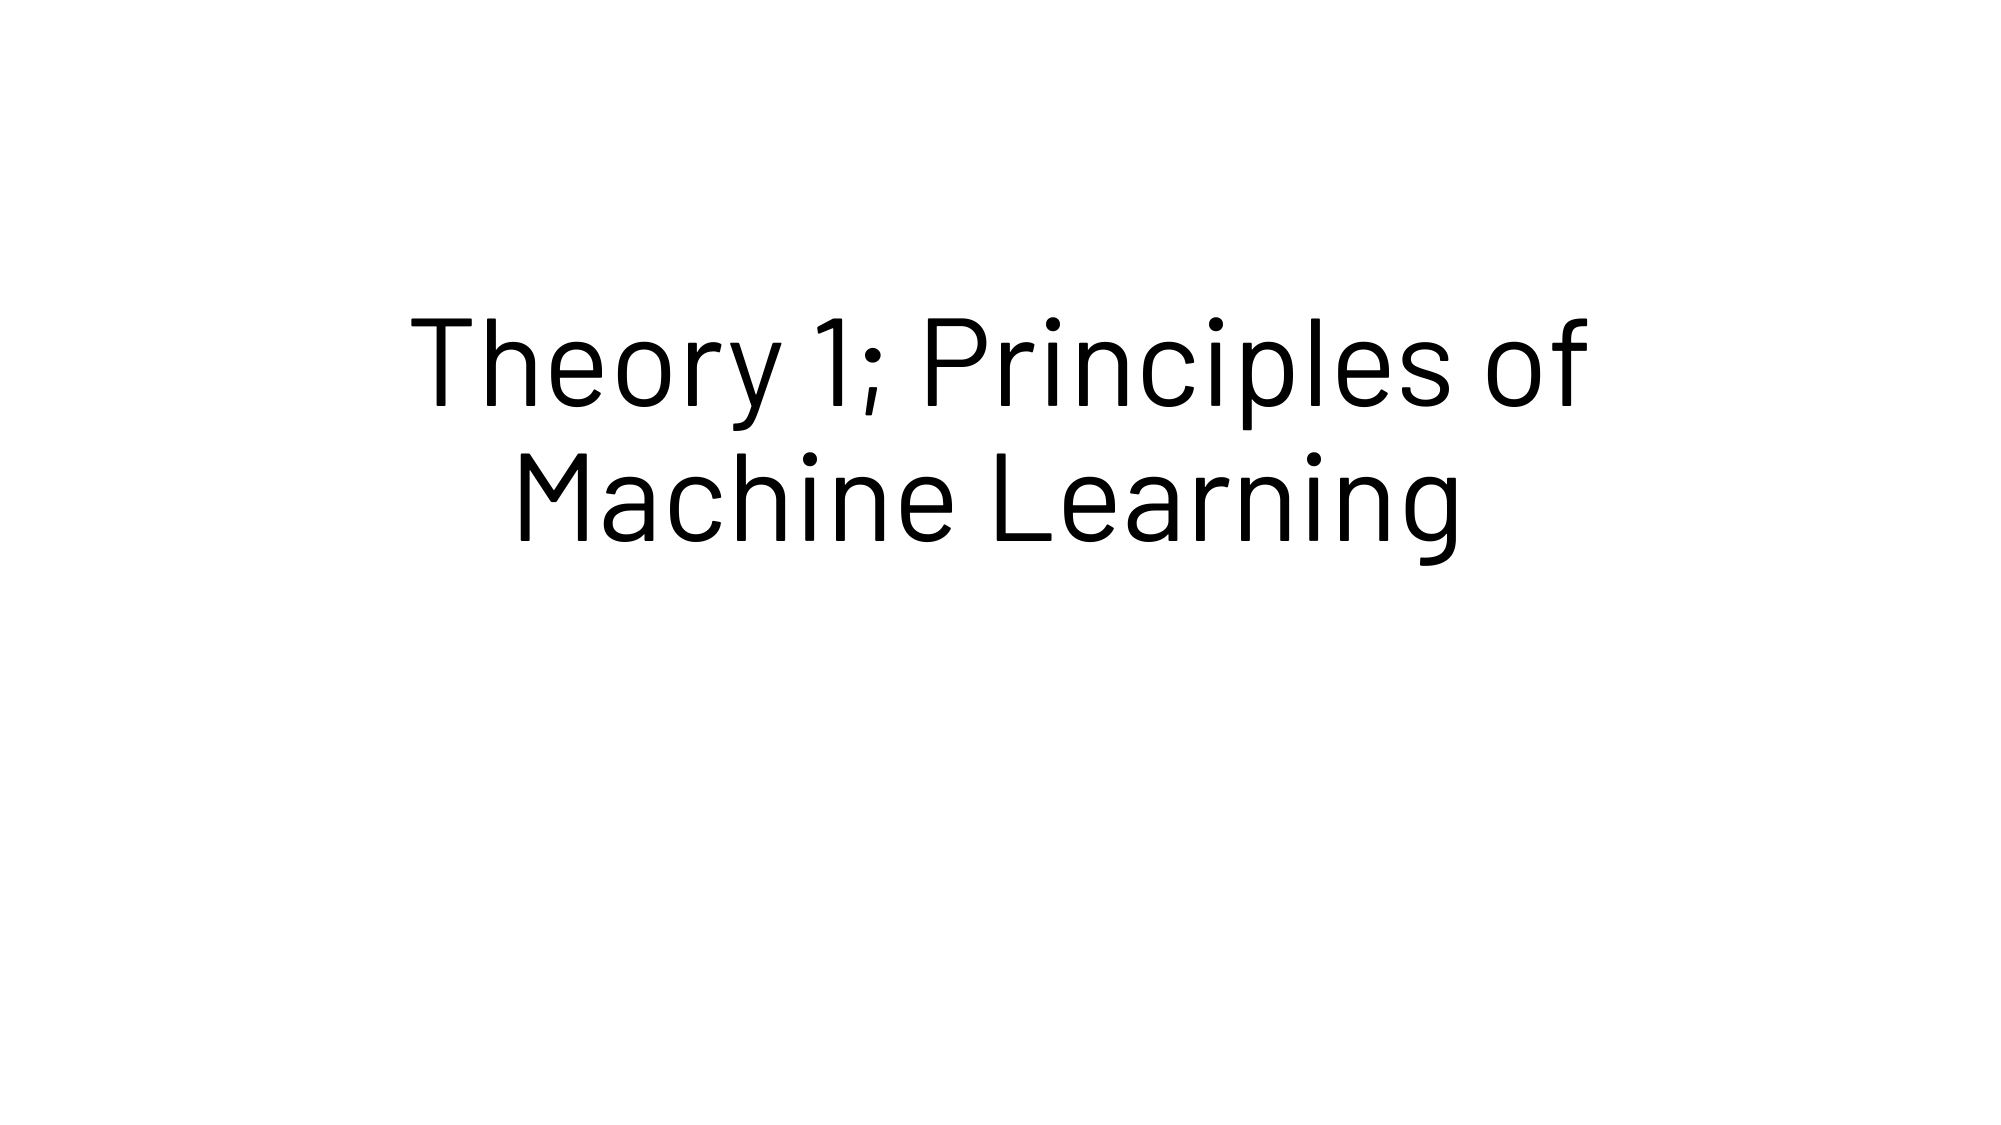

# Theory 1; Principles of Machine Learning